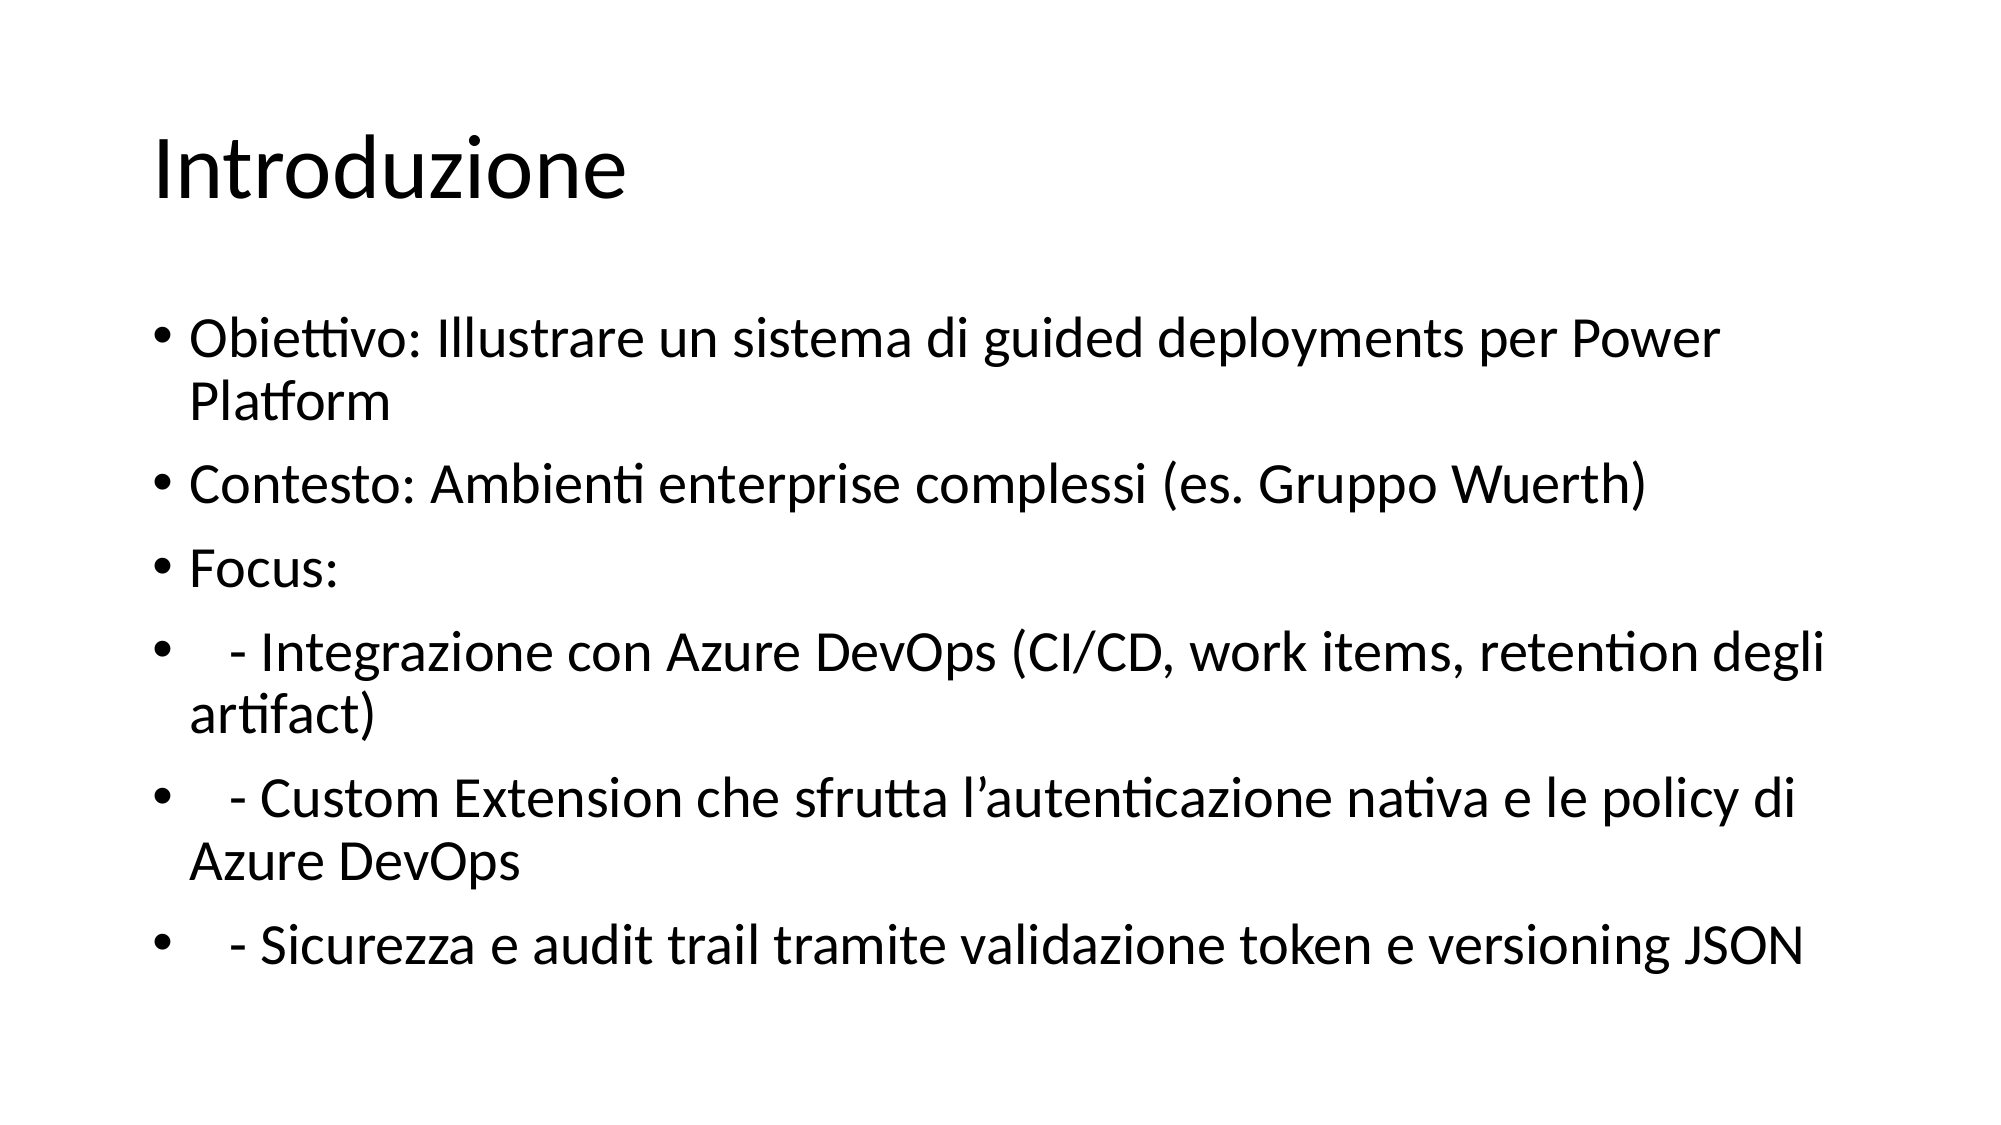

# Introduzione
Obiettivo: Illustrare un sistema di guided deployments per Power Platform
Contesto: Ambienti enterprise complessi (es. Gruppo Wuerth)
Focus:
   - Integrazione con Azure DevOps (CI/CD, work items, retention degli artifact)
   - Custom Extension che sfrutta l’autenticazione nativa e le policy di Azure DevOps
   - Sicurezza e audit trail tramite validazione token e versioning JSON